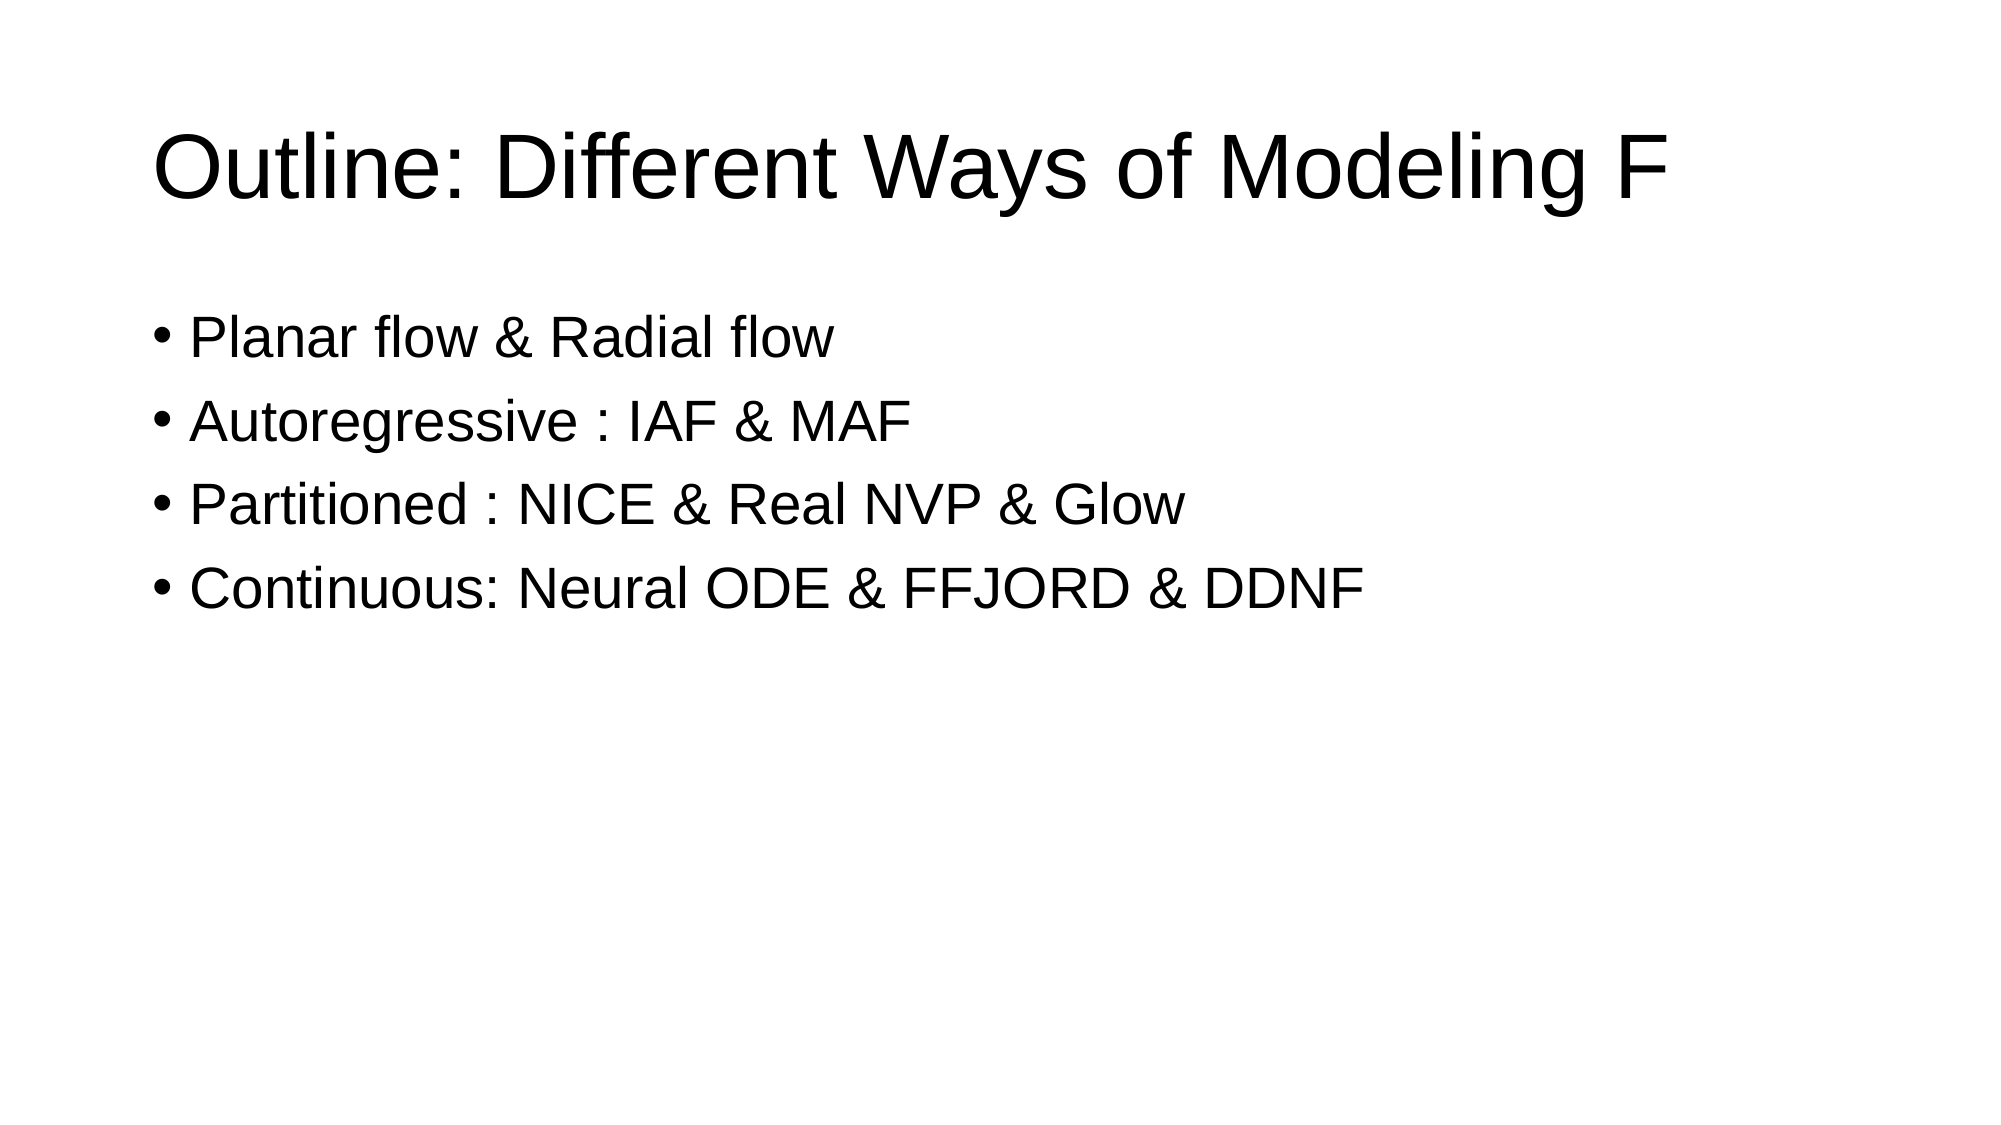

# Outline: Different Ways of Modeling F
Planar flow & Radial flow
Autoregressive : IAF & MAF
Partitioned : NICE & Real NVP & Glow
Continuous: Neural ODE & FFJORD & DDNF